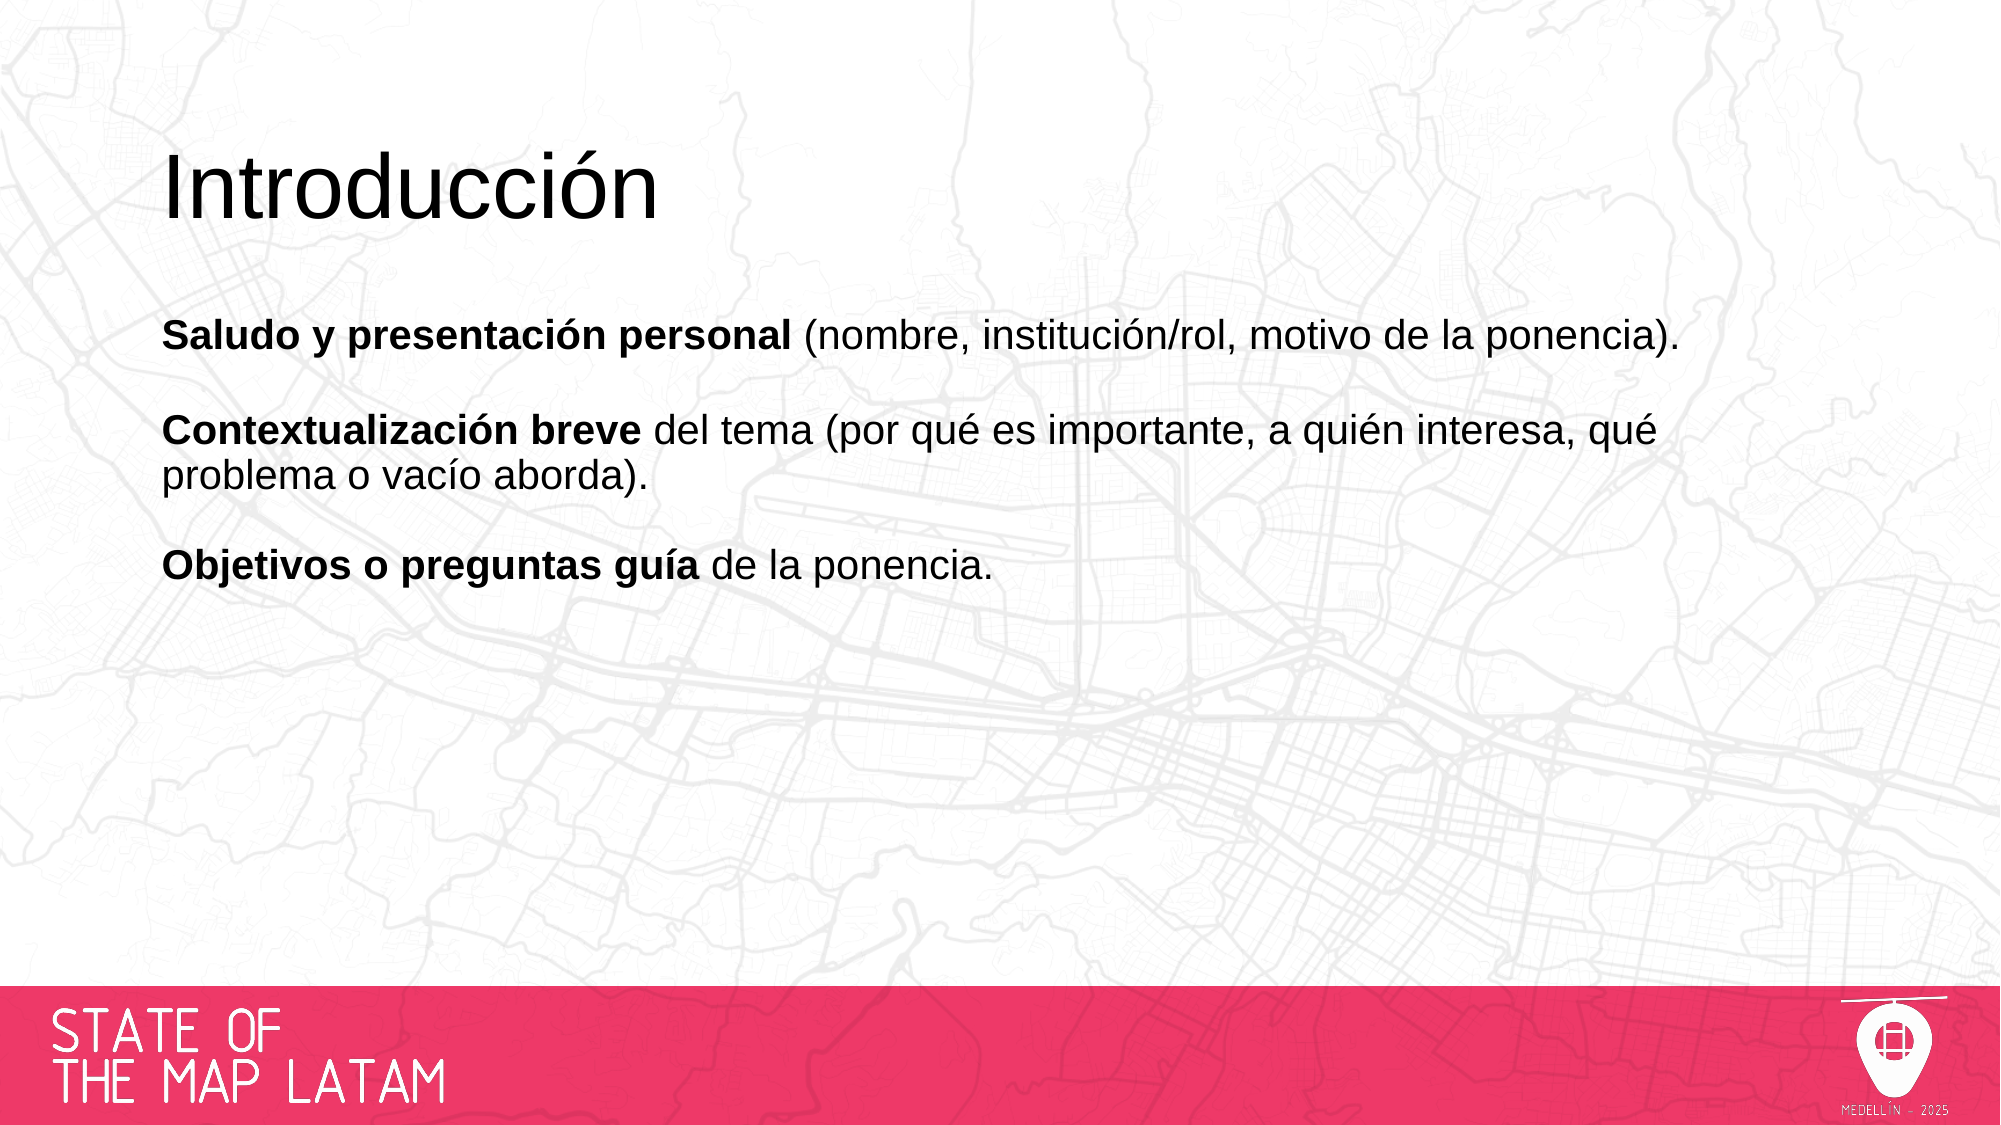

# Introducción
Saludo y presentación personal (nombre, institución/rol, motivo de la ponencia).
Contextualización breve del tema (por qué es importante, a quién interesa, qué problema o vacío aborda).
Objetivos o preguntas guía de la ponencia.